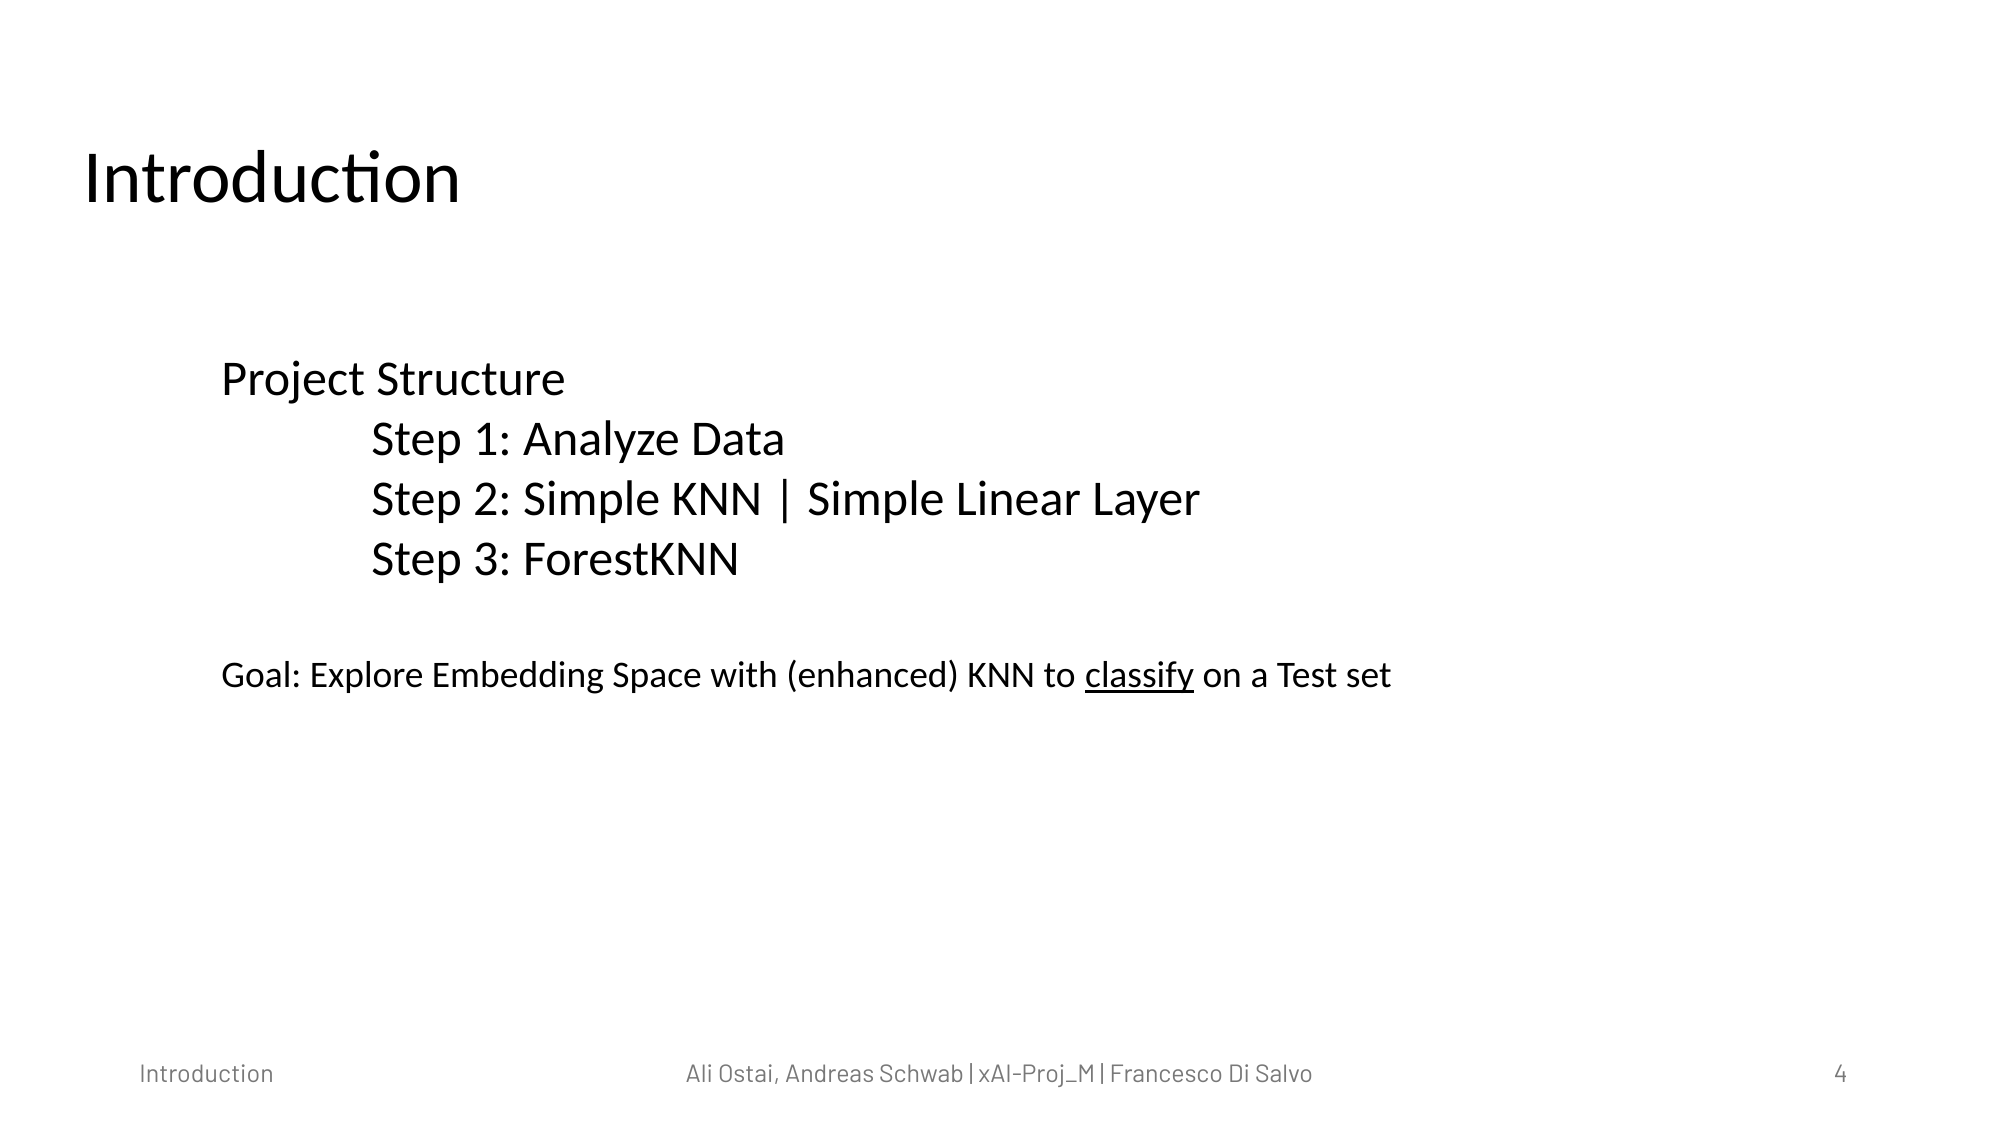

Introduction
Project Structure
	Step 1: Analyze Data
	Step 2: Simple KNN | Simple Linear Layer
	Step 3: ForestKNN
Goal: Explore Embedding Space with (enhanced) KNN to classify on a Test set
Introduction
Ali Ostai, Andreas Schwab | xAI-Proj_M | Francesco Di Salvo
4